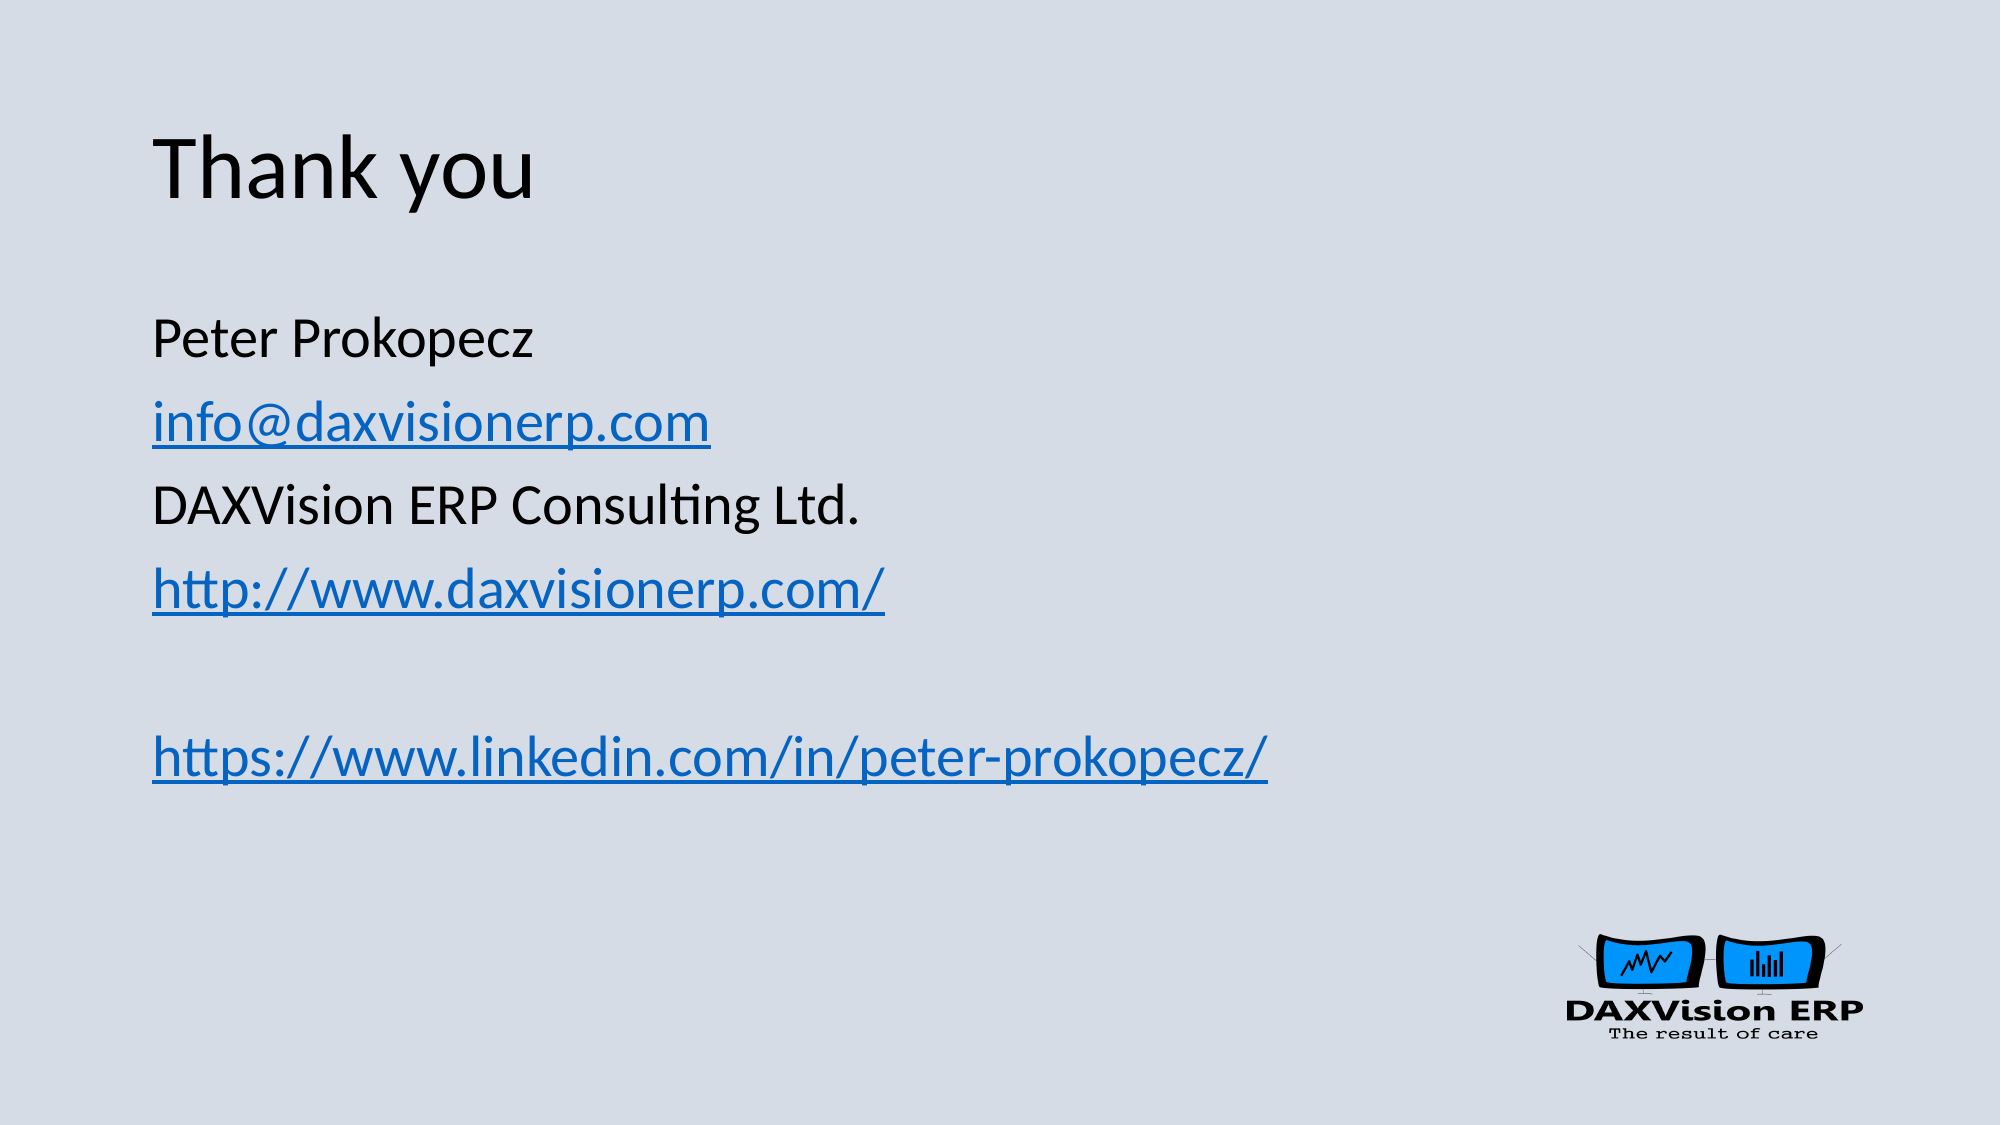

# Thank you
Peter Prokopecz
info@daxvisionerp.com
DAXVision ERP Consulting Ltd.
http://www.daxvisionerp.com/

https://www.linkedin.com/in/peter-prokopecz/